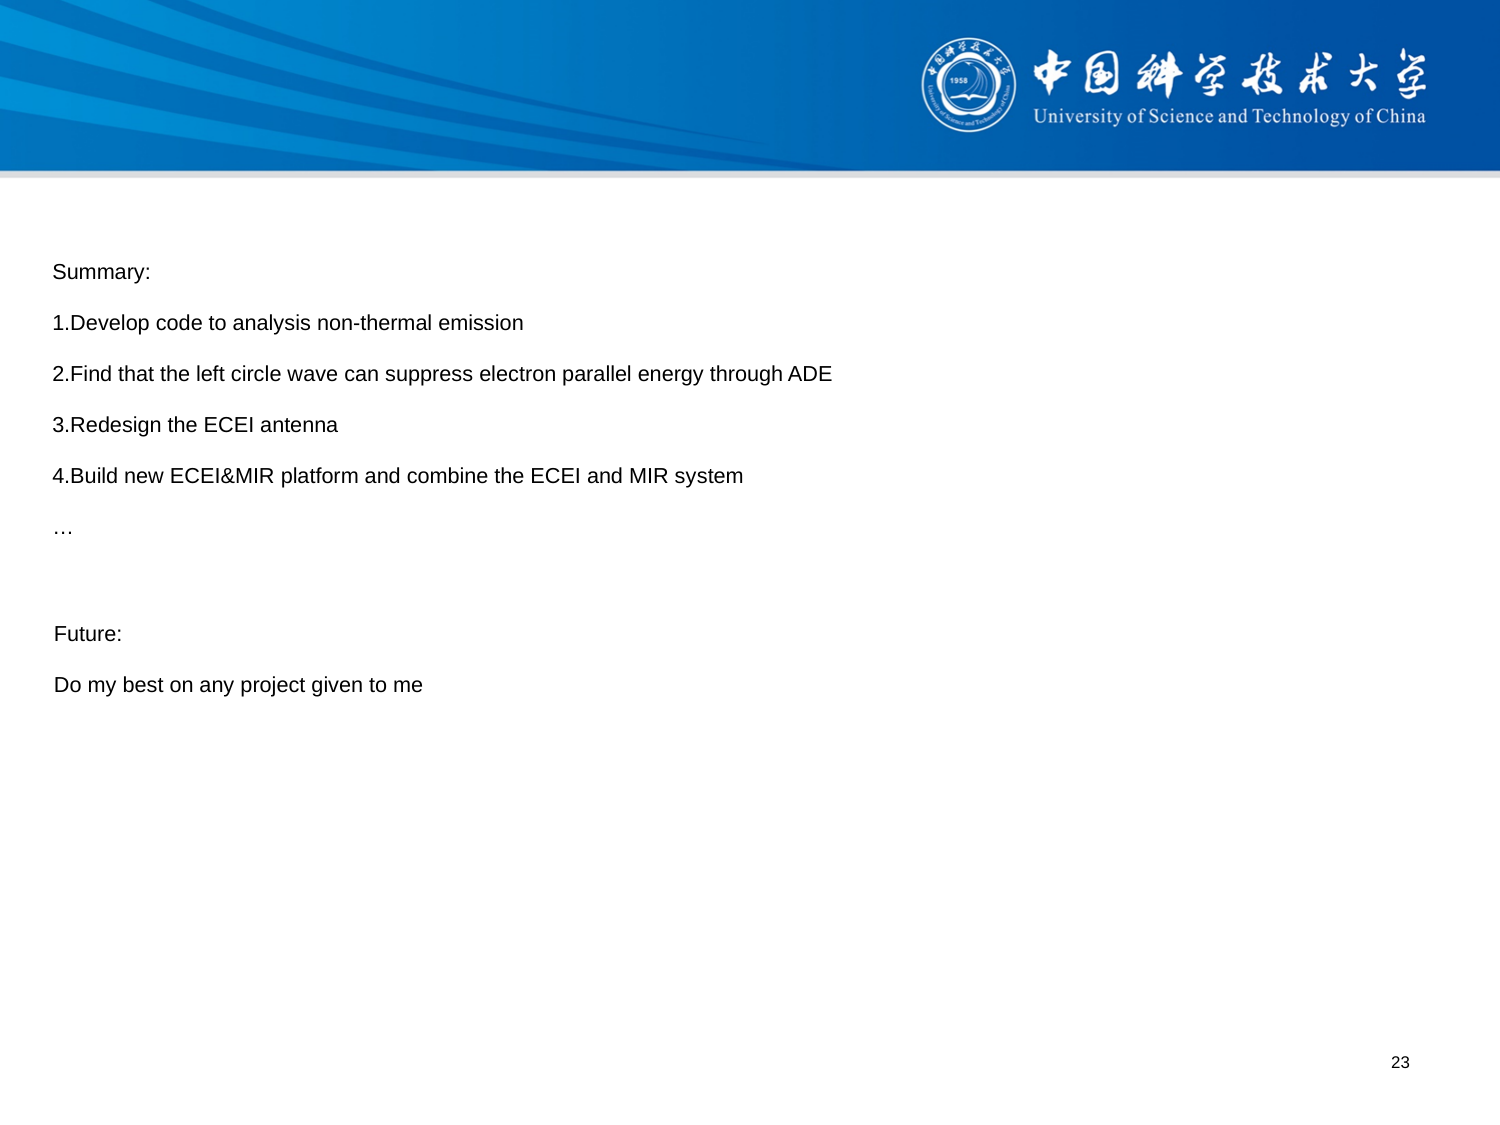

Summary:
1.Develop code to analysis non-thermal emission
2.Find that the left circle wave can suppress electron parallel energy through ADE
3.Redesign the ECEI antenna
4.Build new ECEI&MIR platform and combine the ECEI and MIR system
…
Future:
Do my best on any project given to me

23